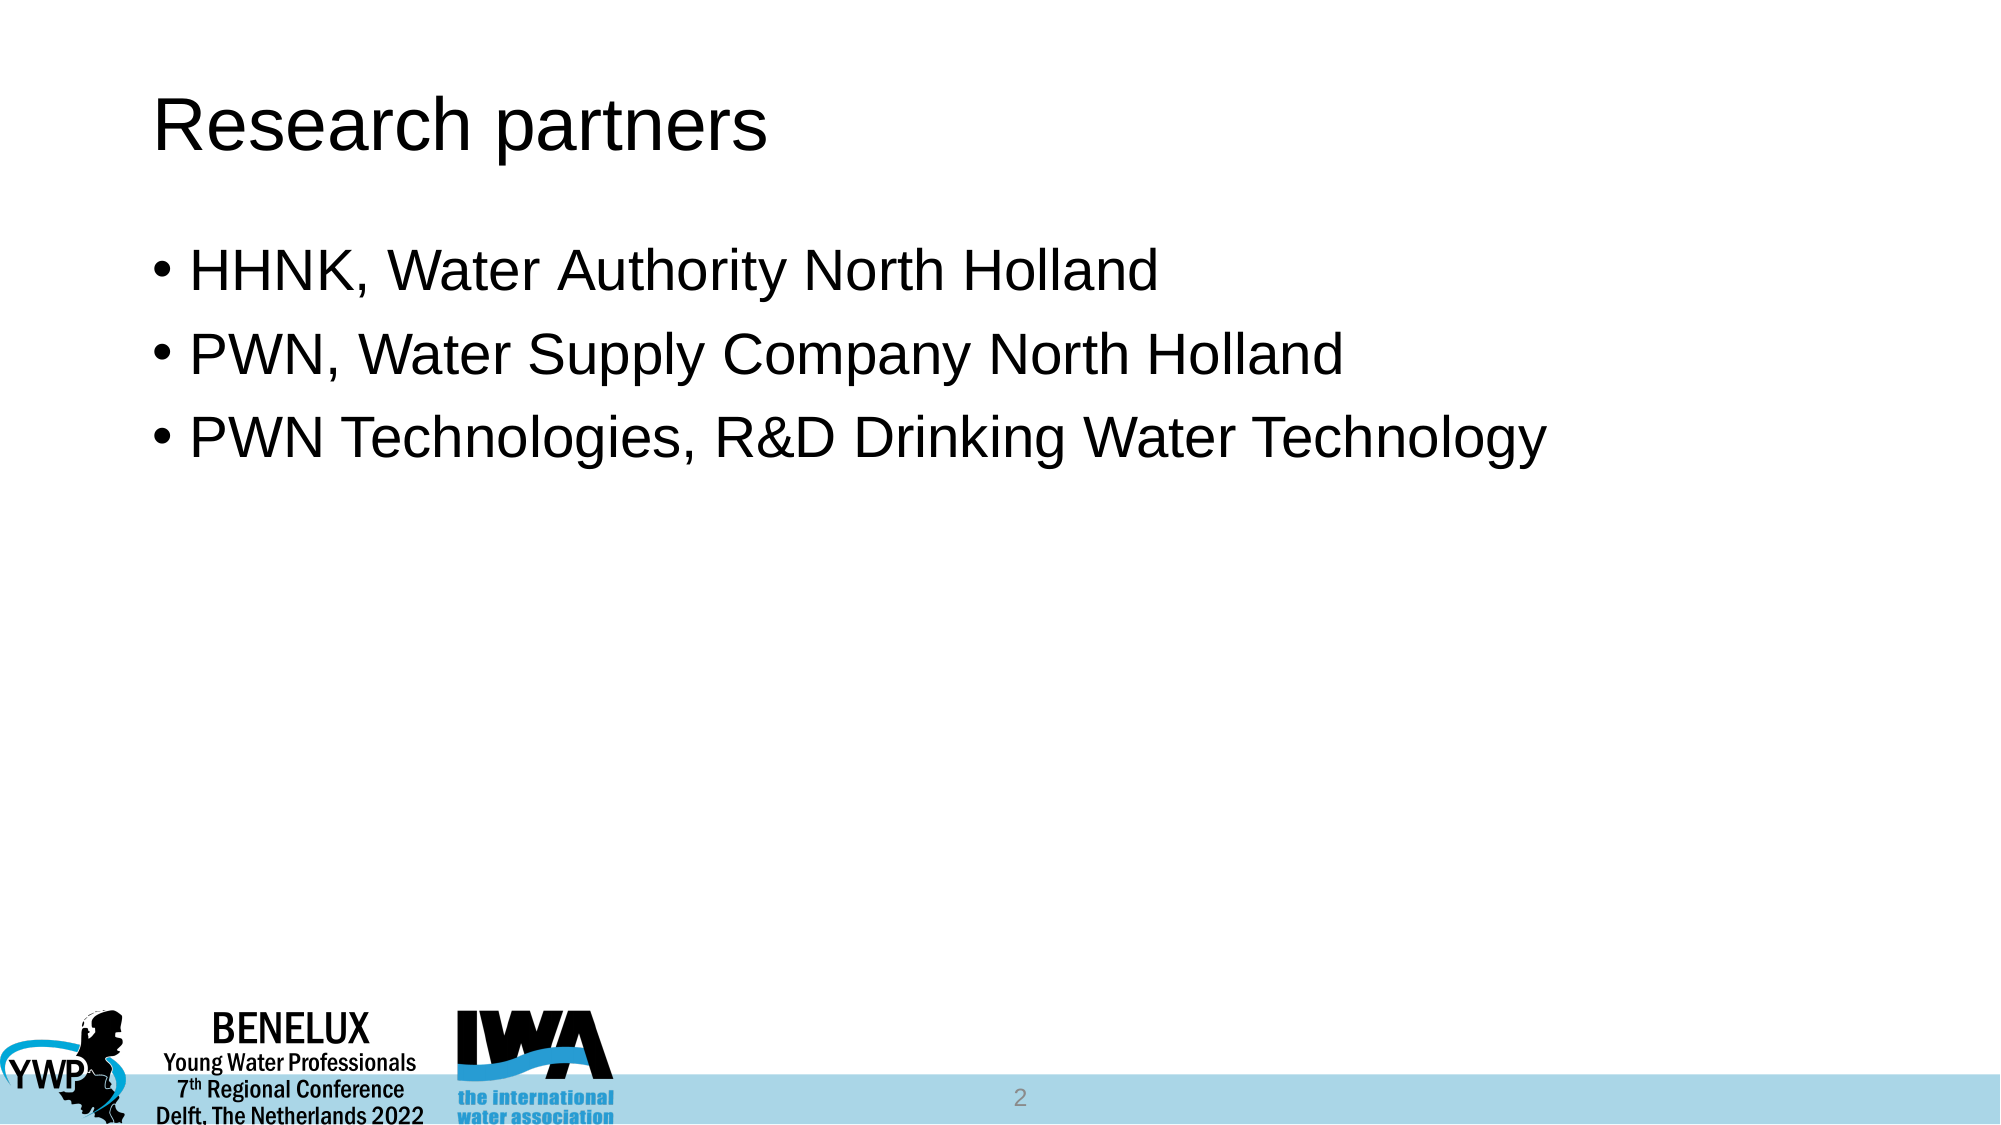

# Research partners
HHNK, Water Authority North Holland
PWN, Water Supply Company North Holland
PWN Technologies, R&D Drinking Water Technology
2